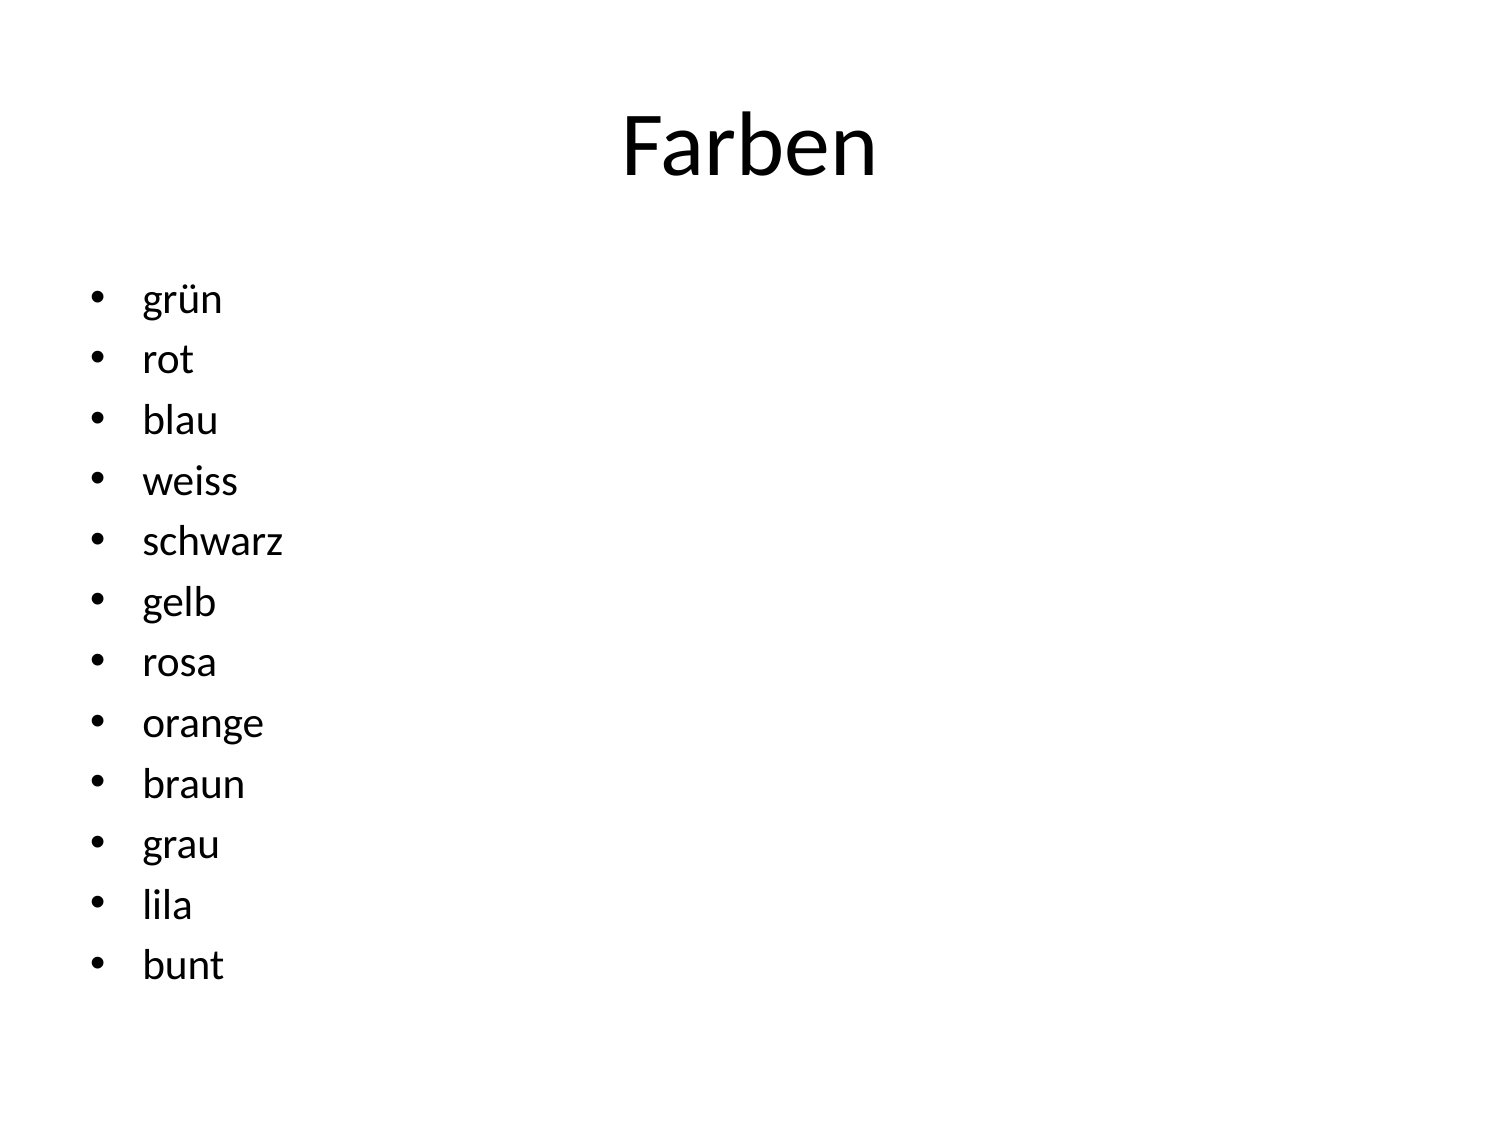

# Farben
grün
rot
blau
weiss
schwarz
gelb
rosa
orange
braun
grau
lila
bunt